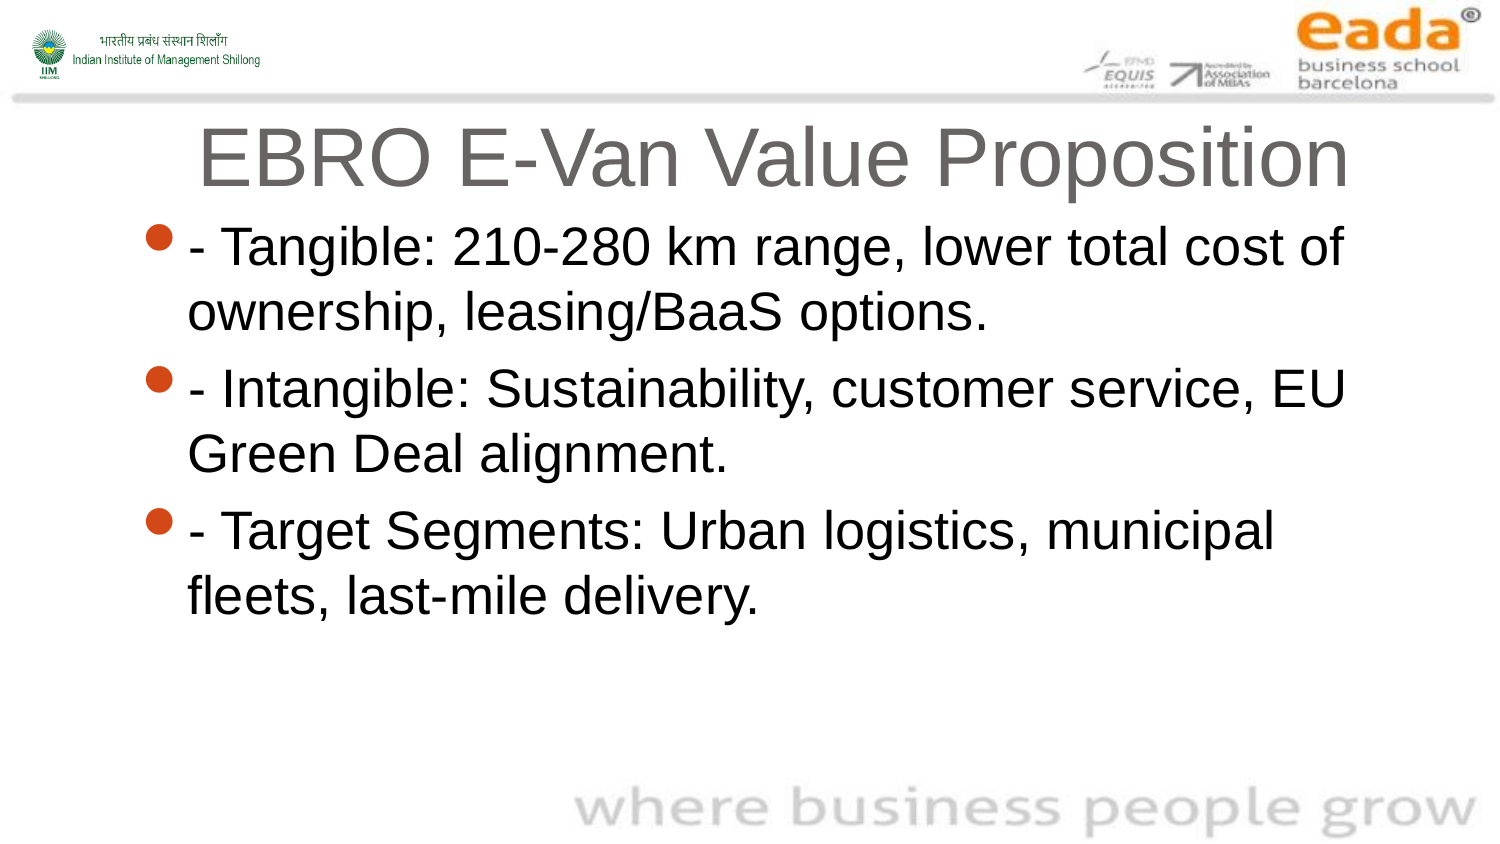

# EBRO E-Van Value Proposition
- Tangible: 210-280 km range, lower total cost of ownership, leasing/BaaS options.
- Intangible: Sustainability, customer service, EU Green Deal alignment.
- Target Segments: Urban logistics, municipal fleets, last-mile delivery.